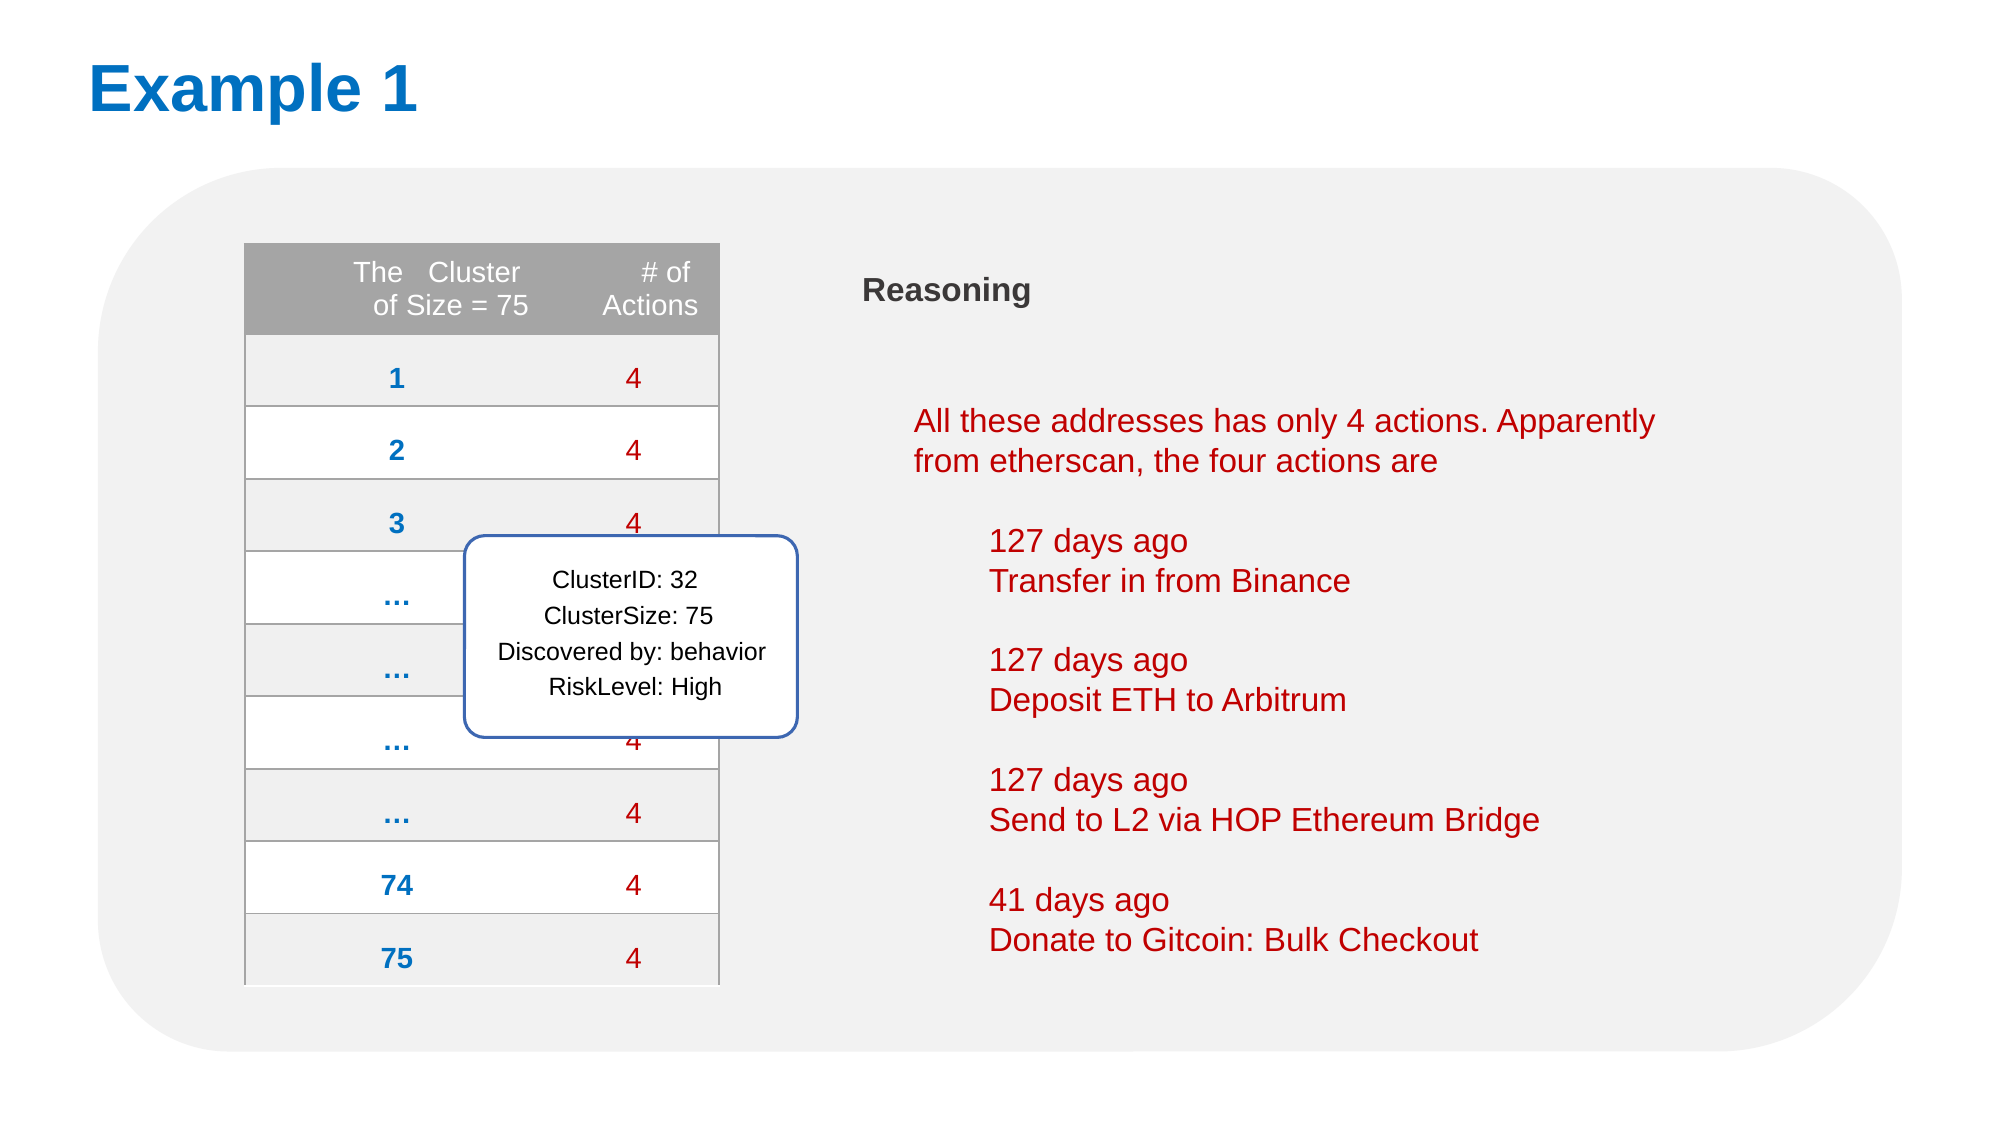

Example 1

Reasoning
| The Cluster of Size = 75 | # of Actions |
| --- | --- |
| 1 | 4 |
| 2 | 4 |
| 3 | 4 |
| … | 4 |
| … | 4 |
| … | 4 |
| … | 4 |
| 74 | 4 |
| 75 | 4 |
All these addresses has only 4 actions. Apparently from etherscan, the four actions are

127 days ago
Transfer in from Binance

127 days ago
Deposit ETH to Arbitrum

127 days ago
Send to L2 via HOP Ethereum Bridge

41 days ago
Donate to Gitcoin: Bulk Checkout
ClusterID: 32
ClusterSize: 75
Discovered by: behavior
 RiskLevel: High